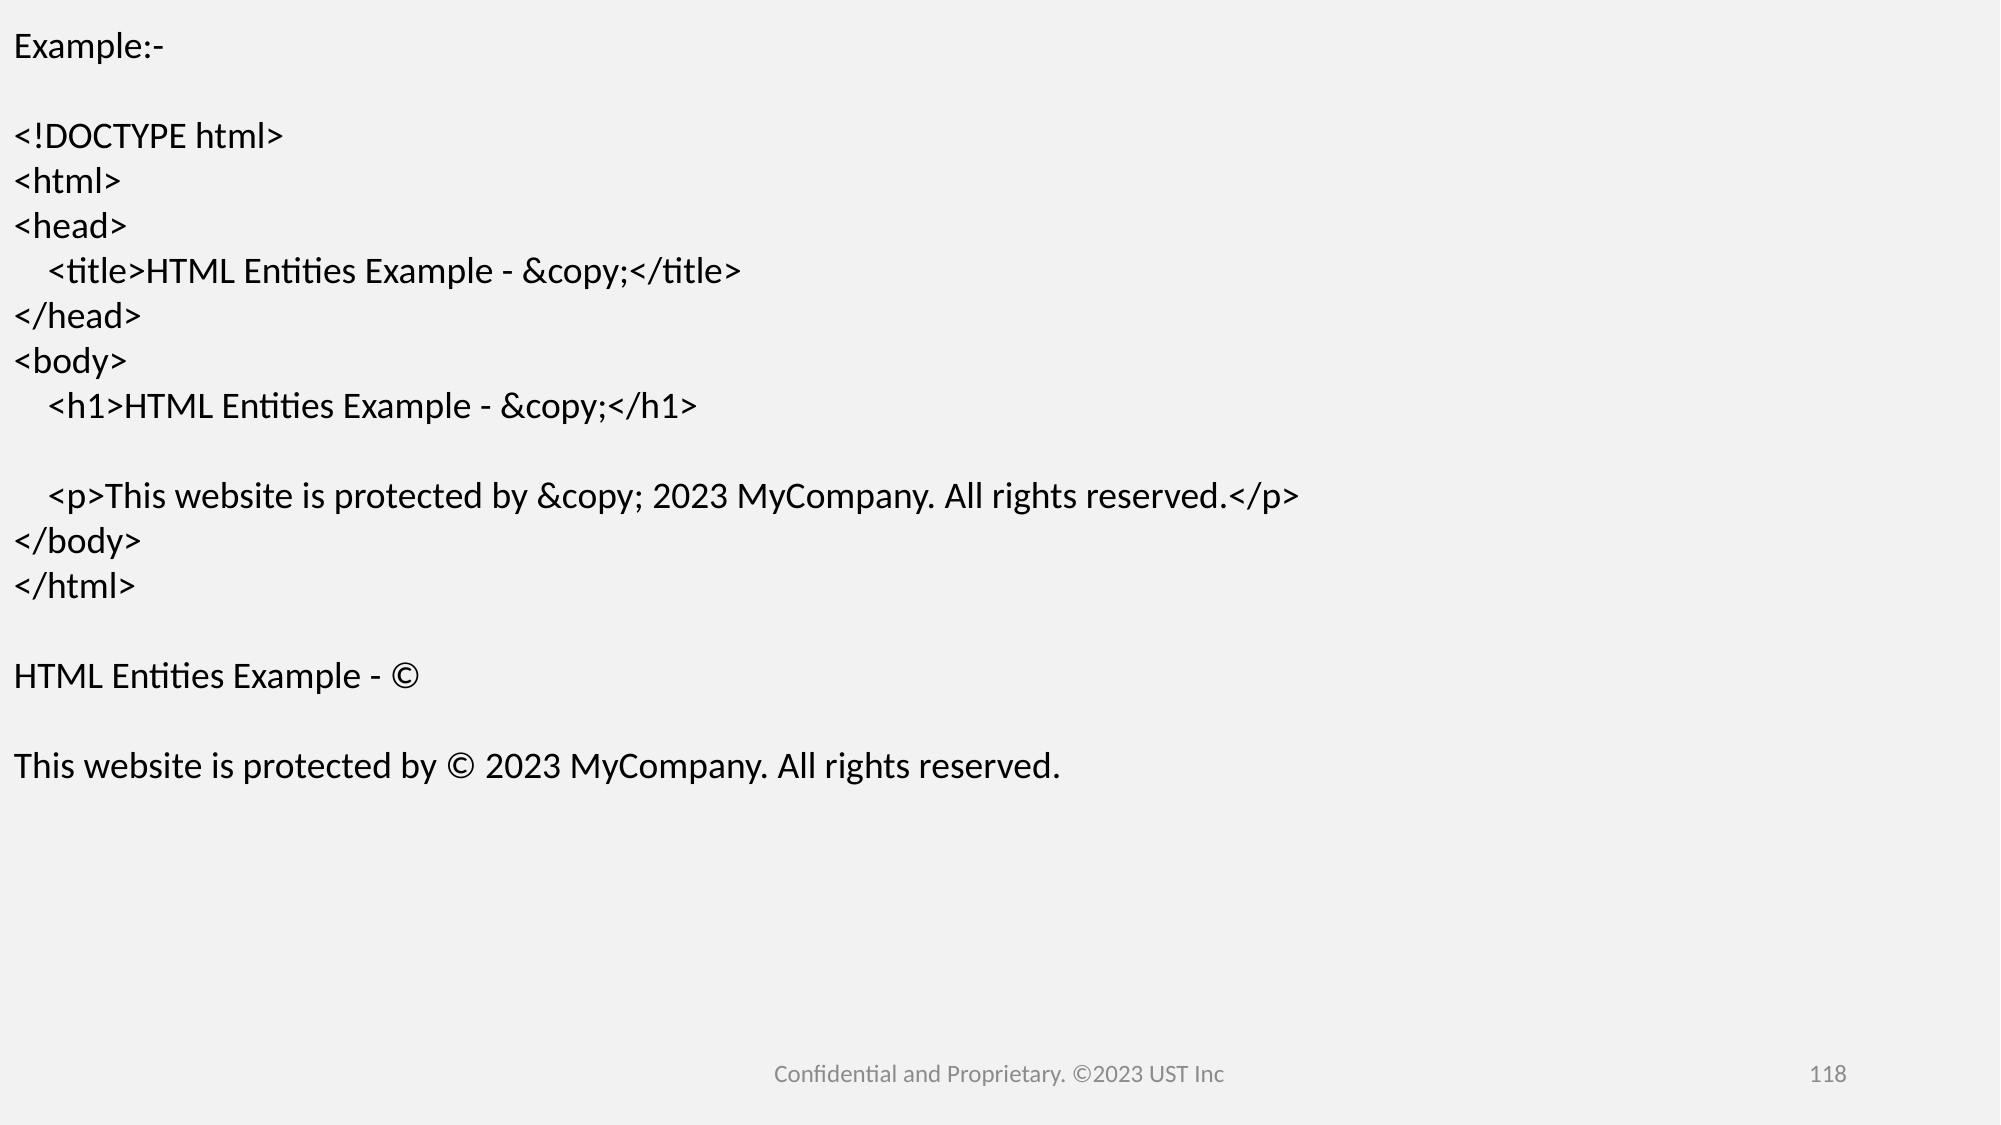

Example:-

<!DOCTYPE html>
<html>
<head>
    <title>HTML Entities Example - &copy;</title>
</head>
<body>
    <h1>HTML Entities Example - &copy;</h1>

    <p>This website is protected by &copy; 2023 MyCompany. All rights reserved.</p>
</body>
</html>

HTML Entities Example - ©

This website is protected by © 2023 MyCompany. All rights reserved.

Confidential and Proprietary. ©2023 UST Inc
118